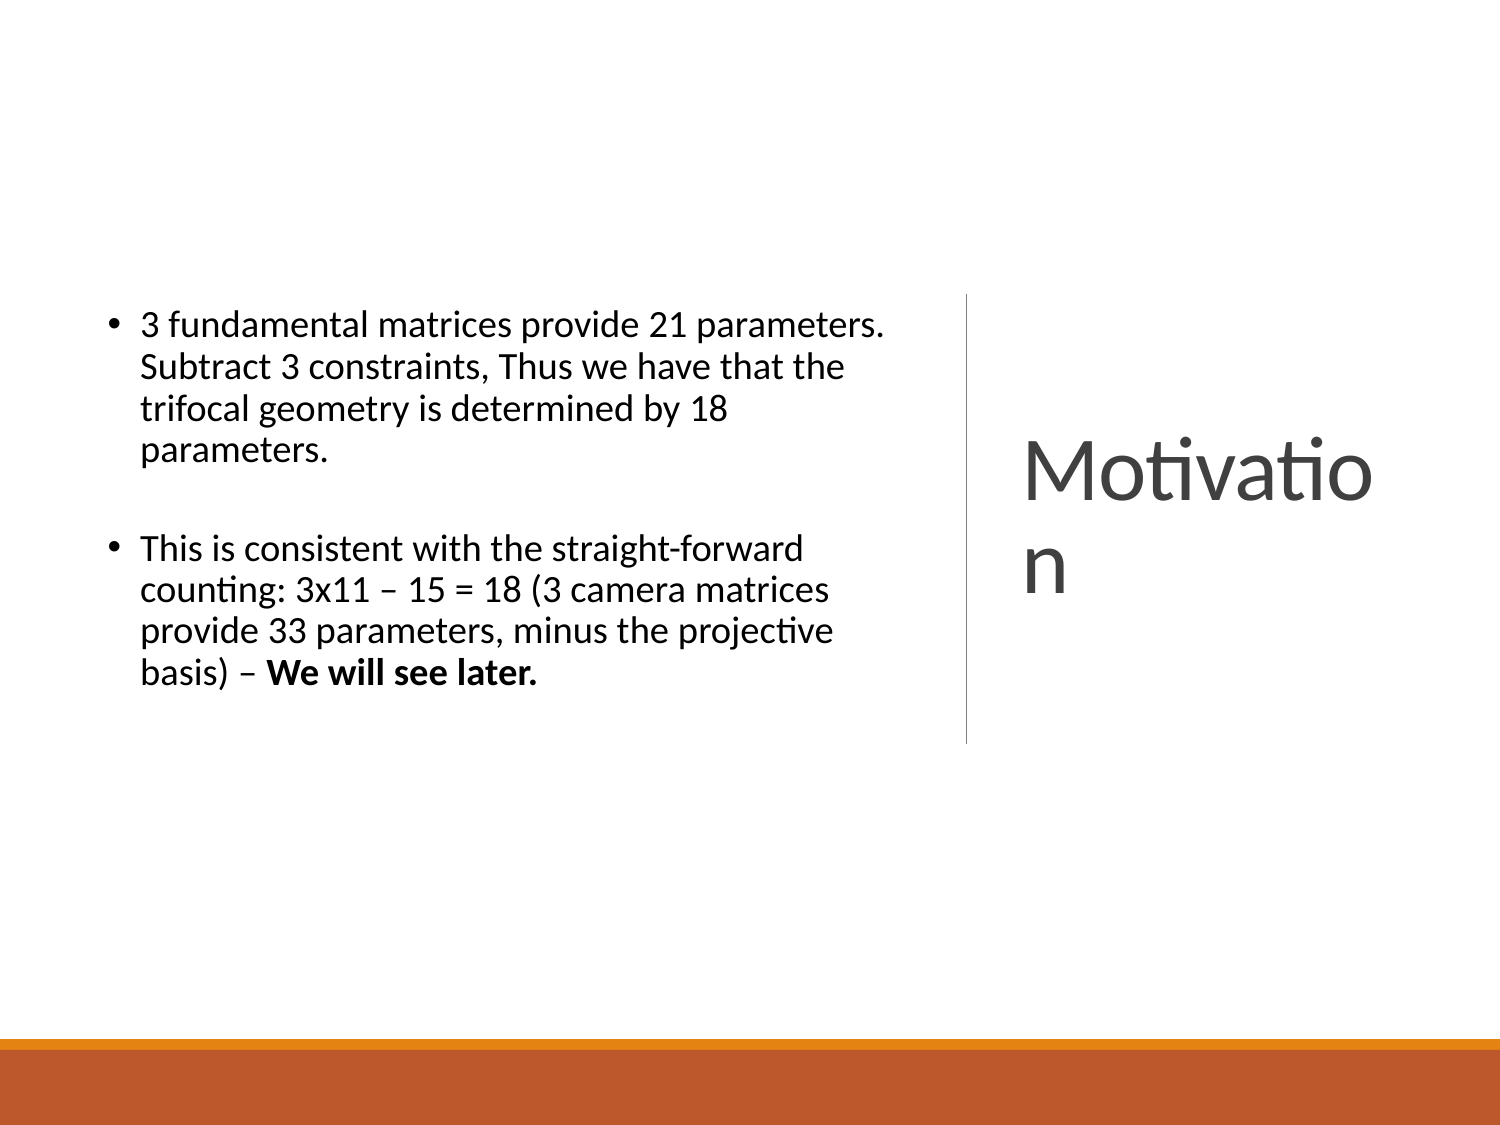

# Motivation

3 fundamental matrices provide 21 parameters. Subtract 3 constraints, Thus we have that the trifocal geometry is determined by 18 parameters.

This is consistent with the straight-forward counting: 3x11 – 15 = 18 (3 camera matrices provide 33 parameters, minus the projective basis) – We will see later.